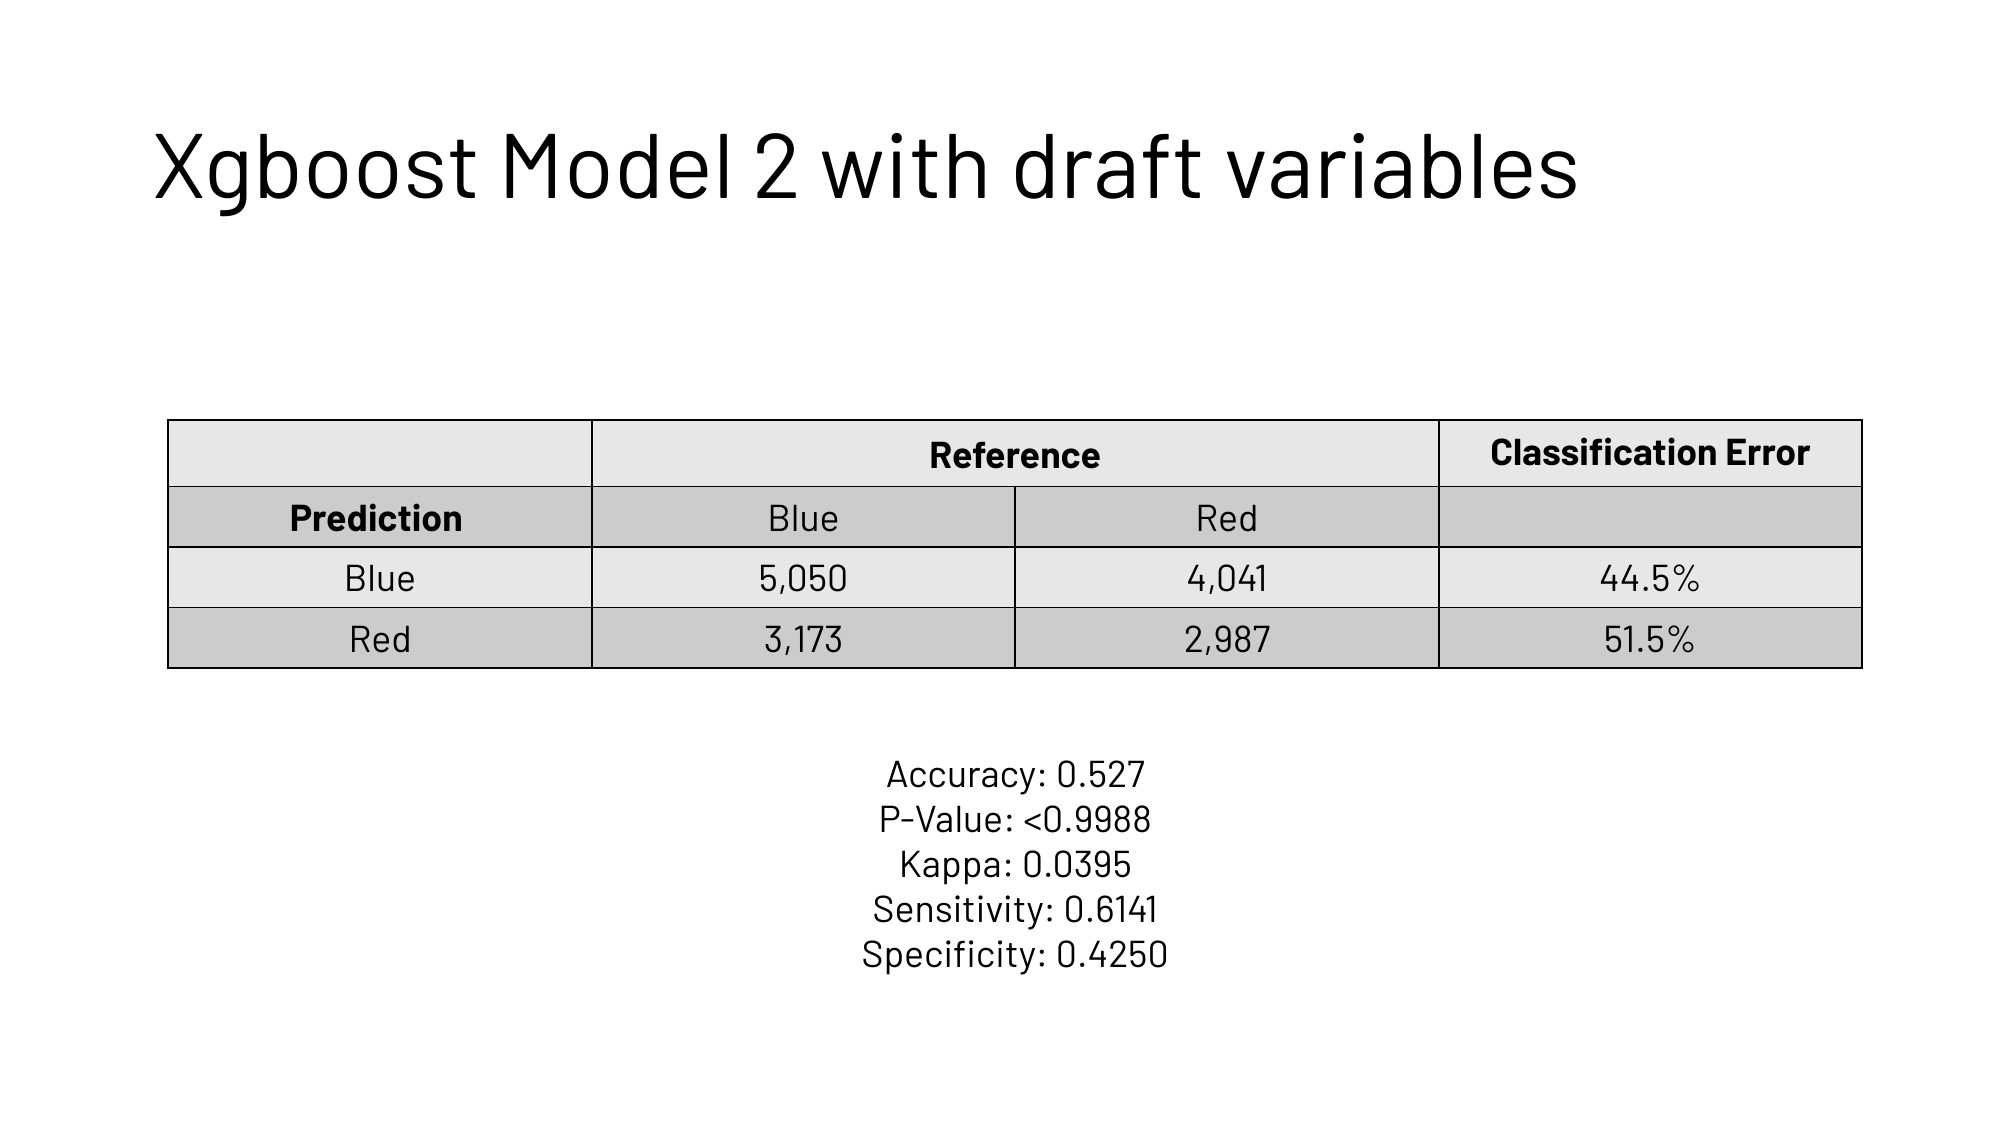

# Xgboost Model 2 with draft variables
|  | Reference |  | Classification Error |
| --- | --- | --- | --- |
| Prediction | Blue | Red |  |
| Blue | 5,050 | 4,041 | 44.5% |
| Red | 3,173 | 2,987 | 51.5% |
Accuracy: 0.527
P-Value: <0.9988
Kappa: 0.0395
Sensitivity: 0.6141
Specificity: 0.4250